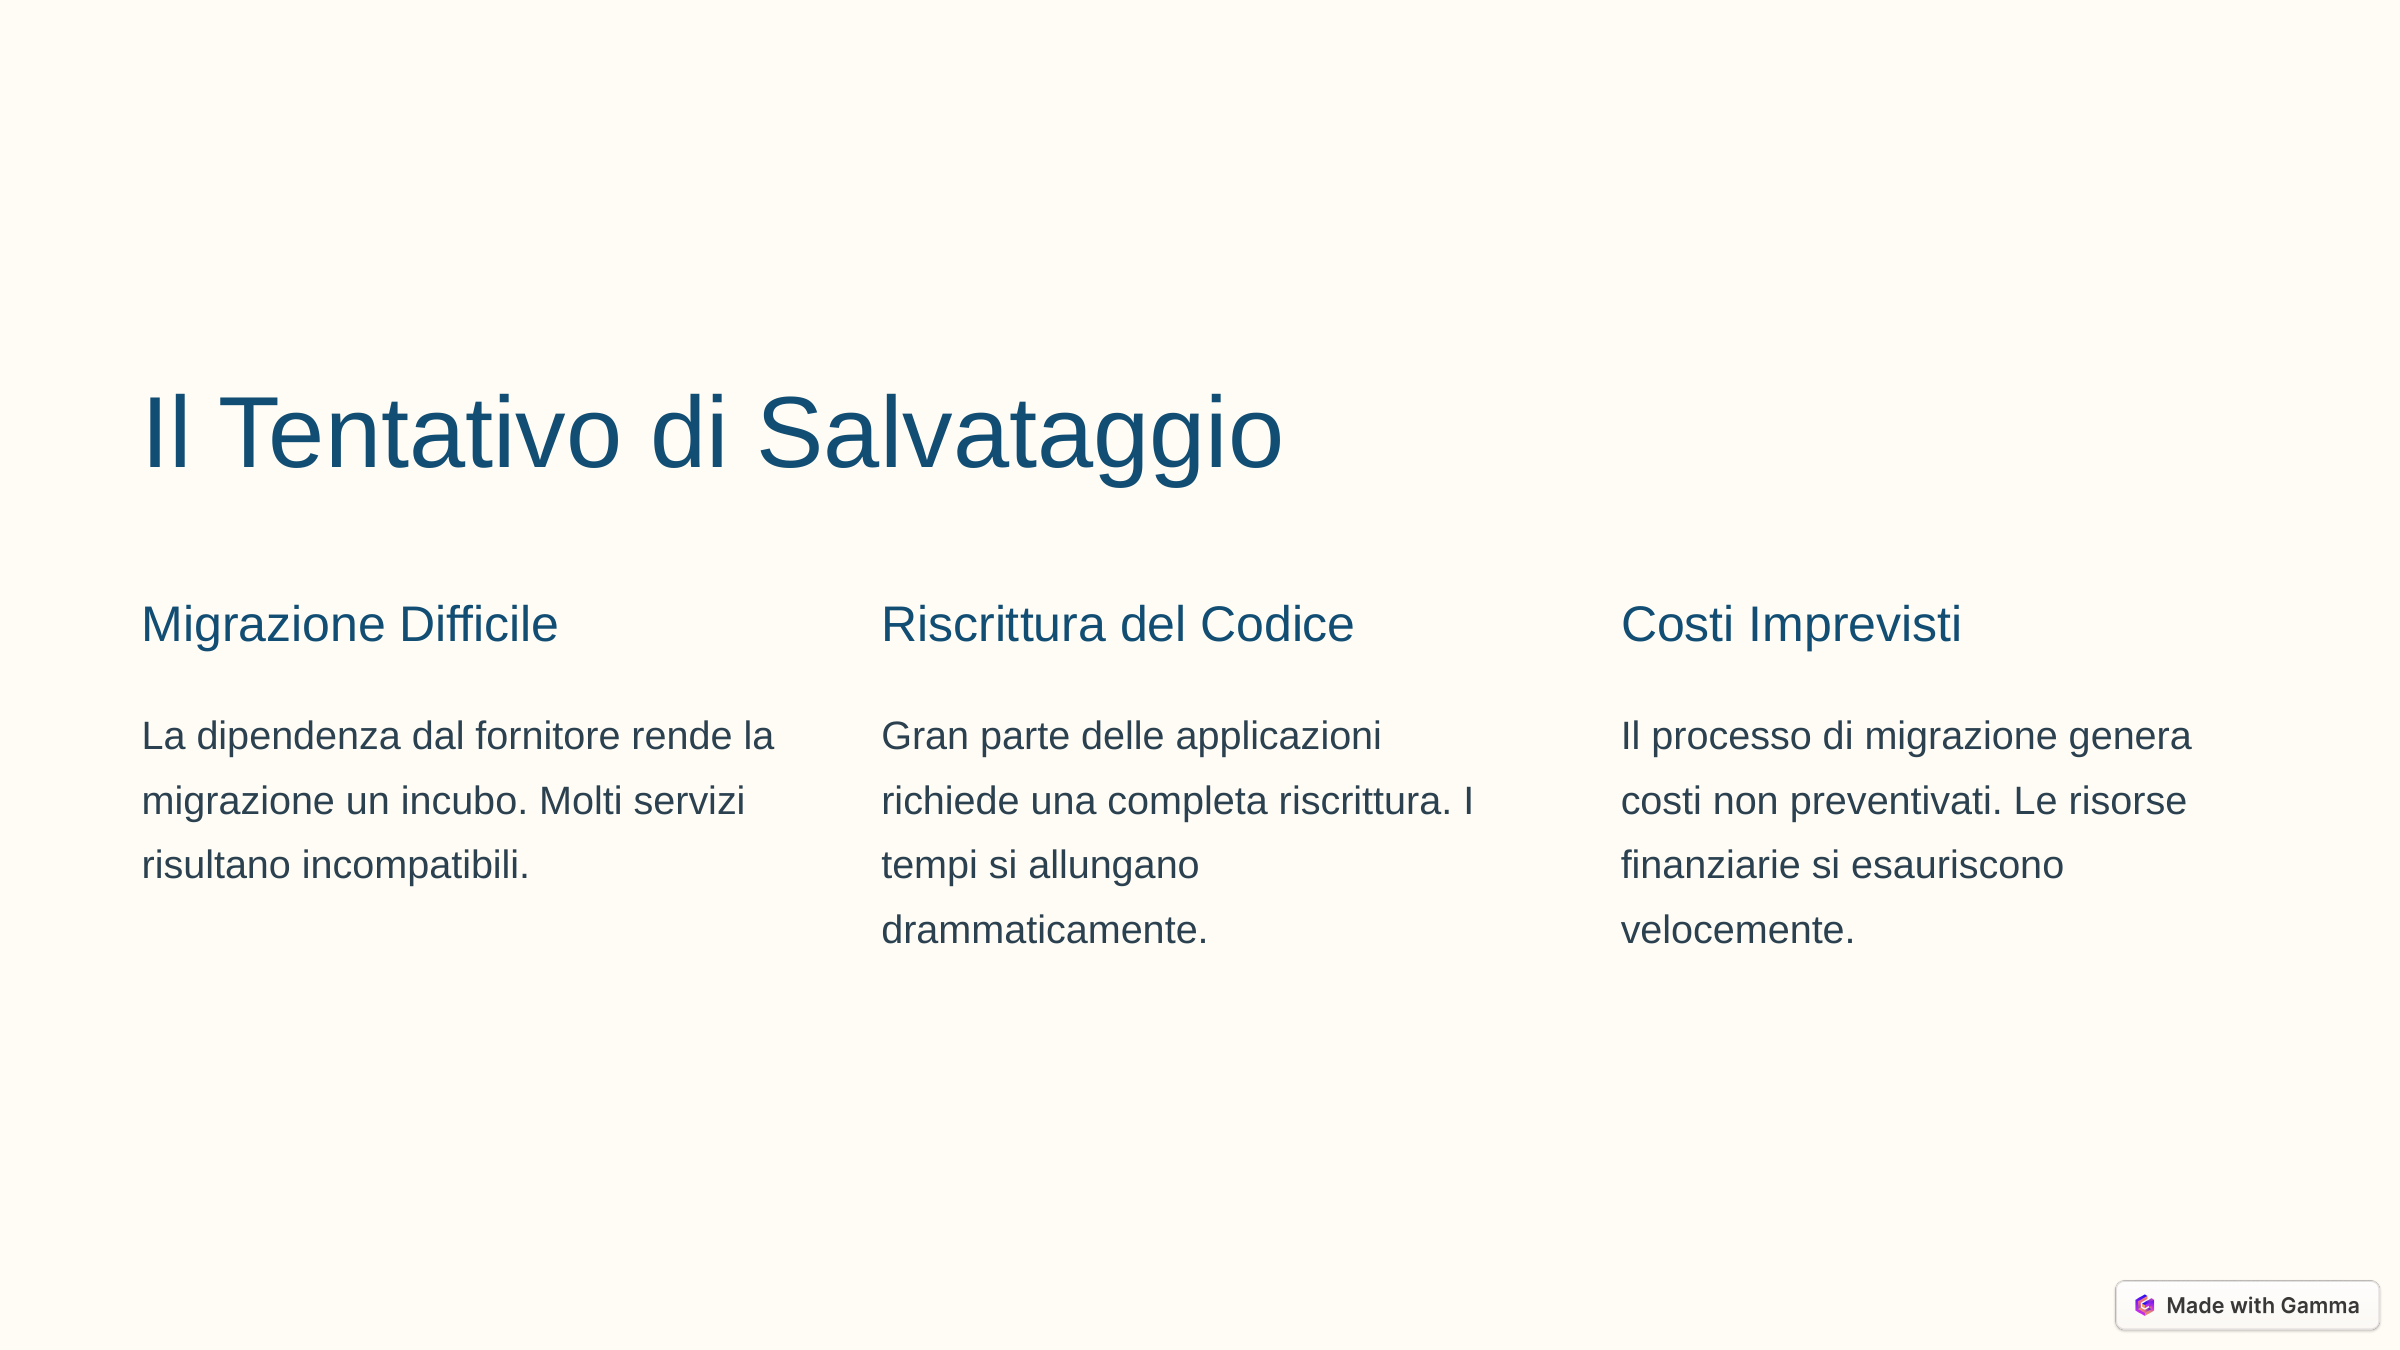

Il Tentativo di Salvataggio
Migrazione Difficile
Riscrittura del Codice
Costi Imprevisti
La dipendenza dal fornitore rende la migrazione un incubo. Molti servizi risultano incompatibili.
Gran parte delle applicazioni richiede una completa riscrittura. I tempi si allungano drammaticamente.
Il processo di migrazione genera costi non preventivati. Le risorse finanziarie si esauriscono velocemente.